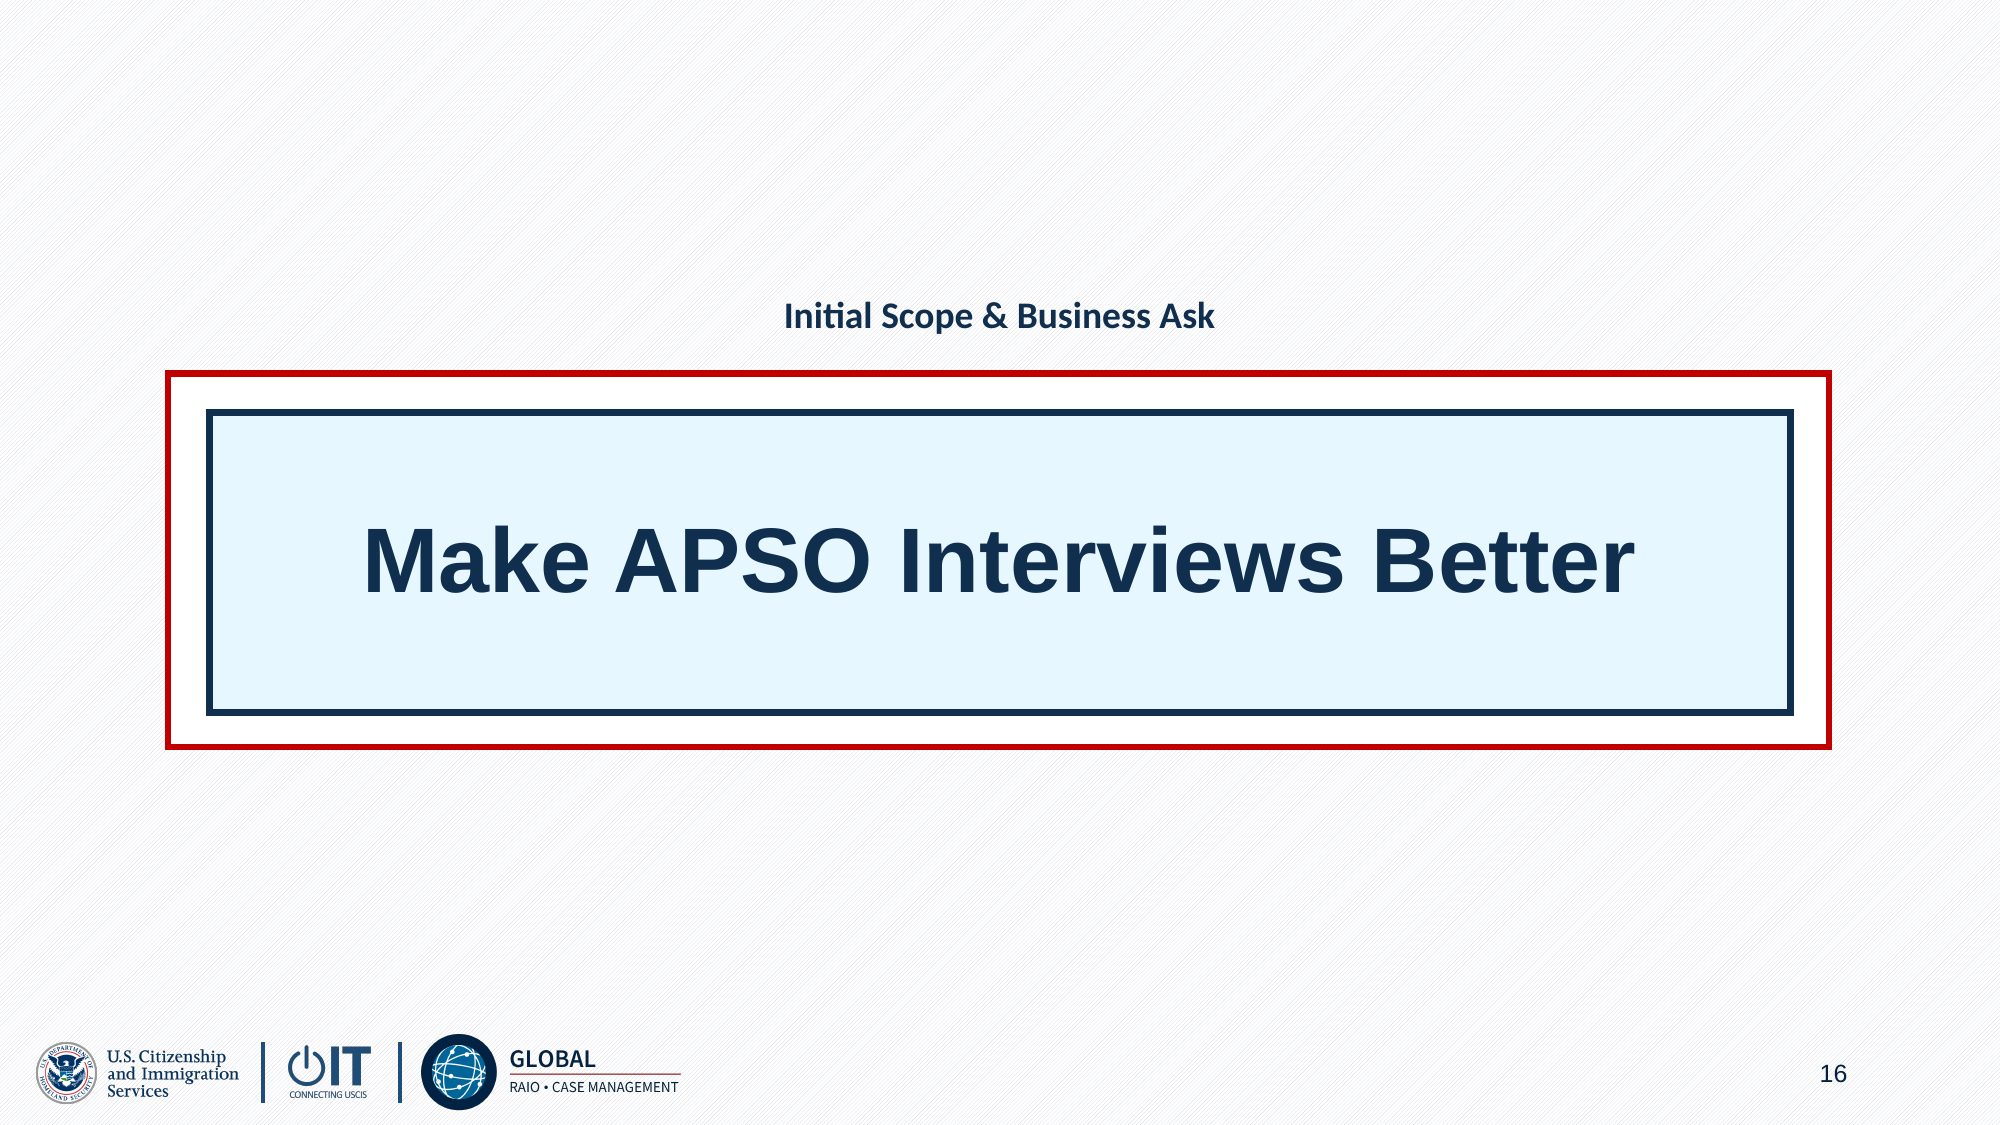

Initial Scope & Business Ask
# Make APSO Interviews Better
16